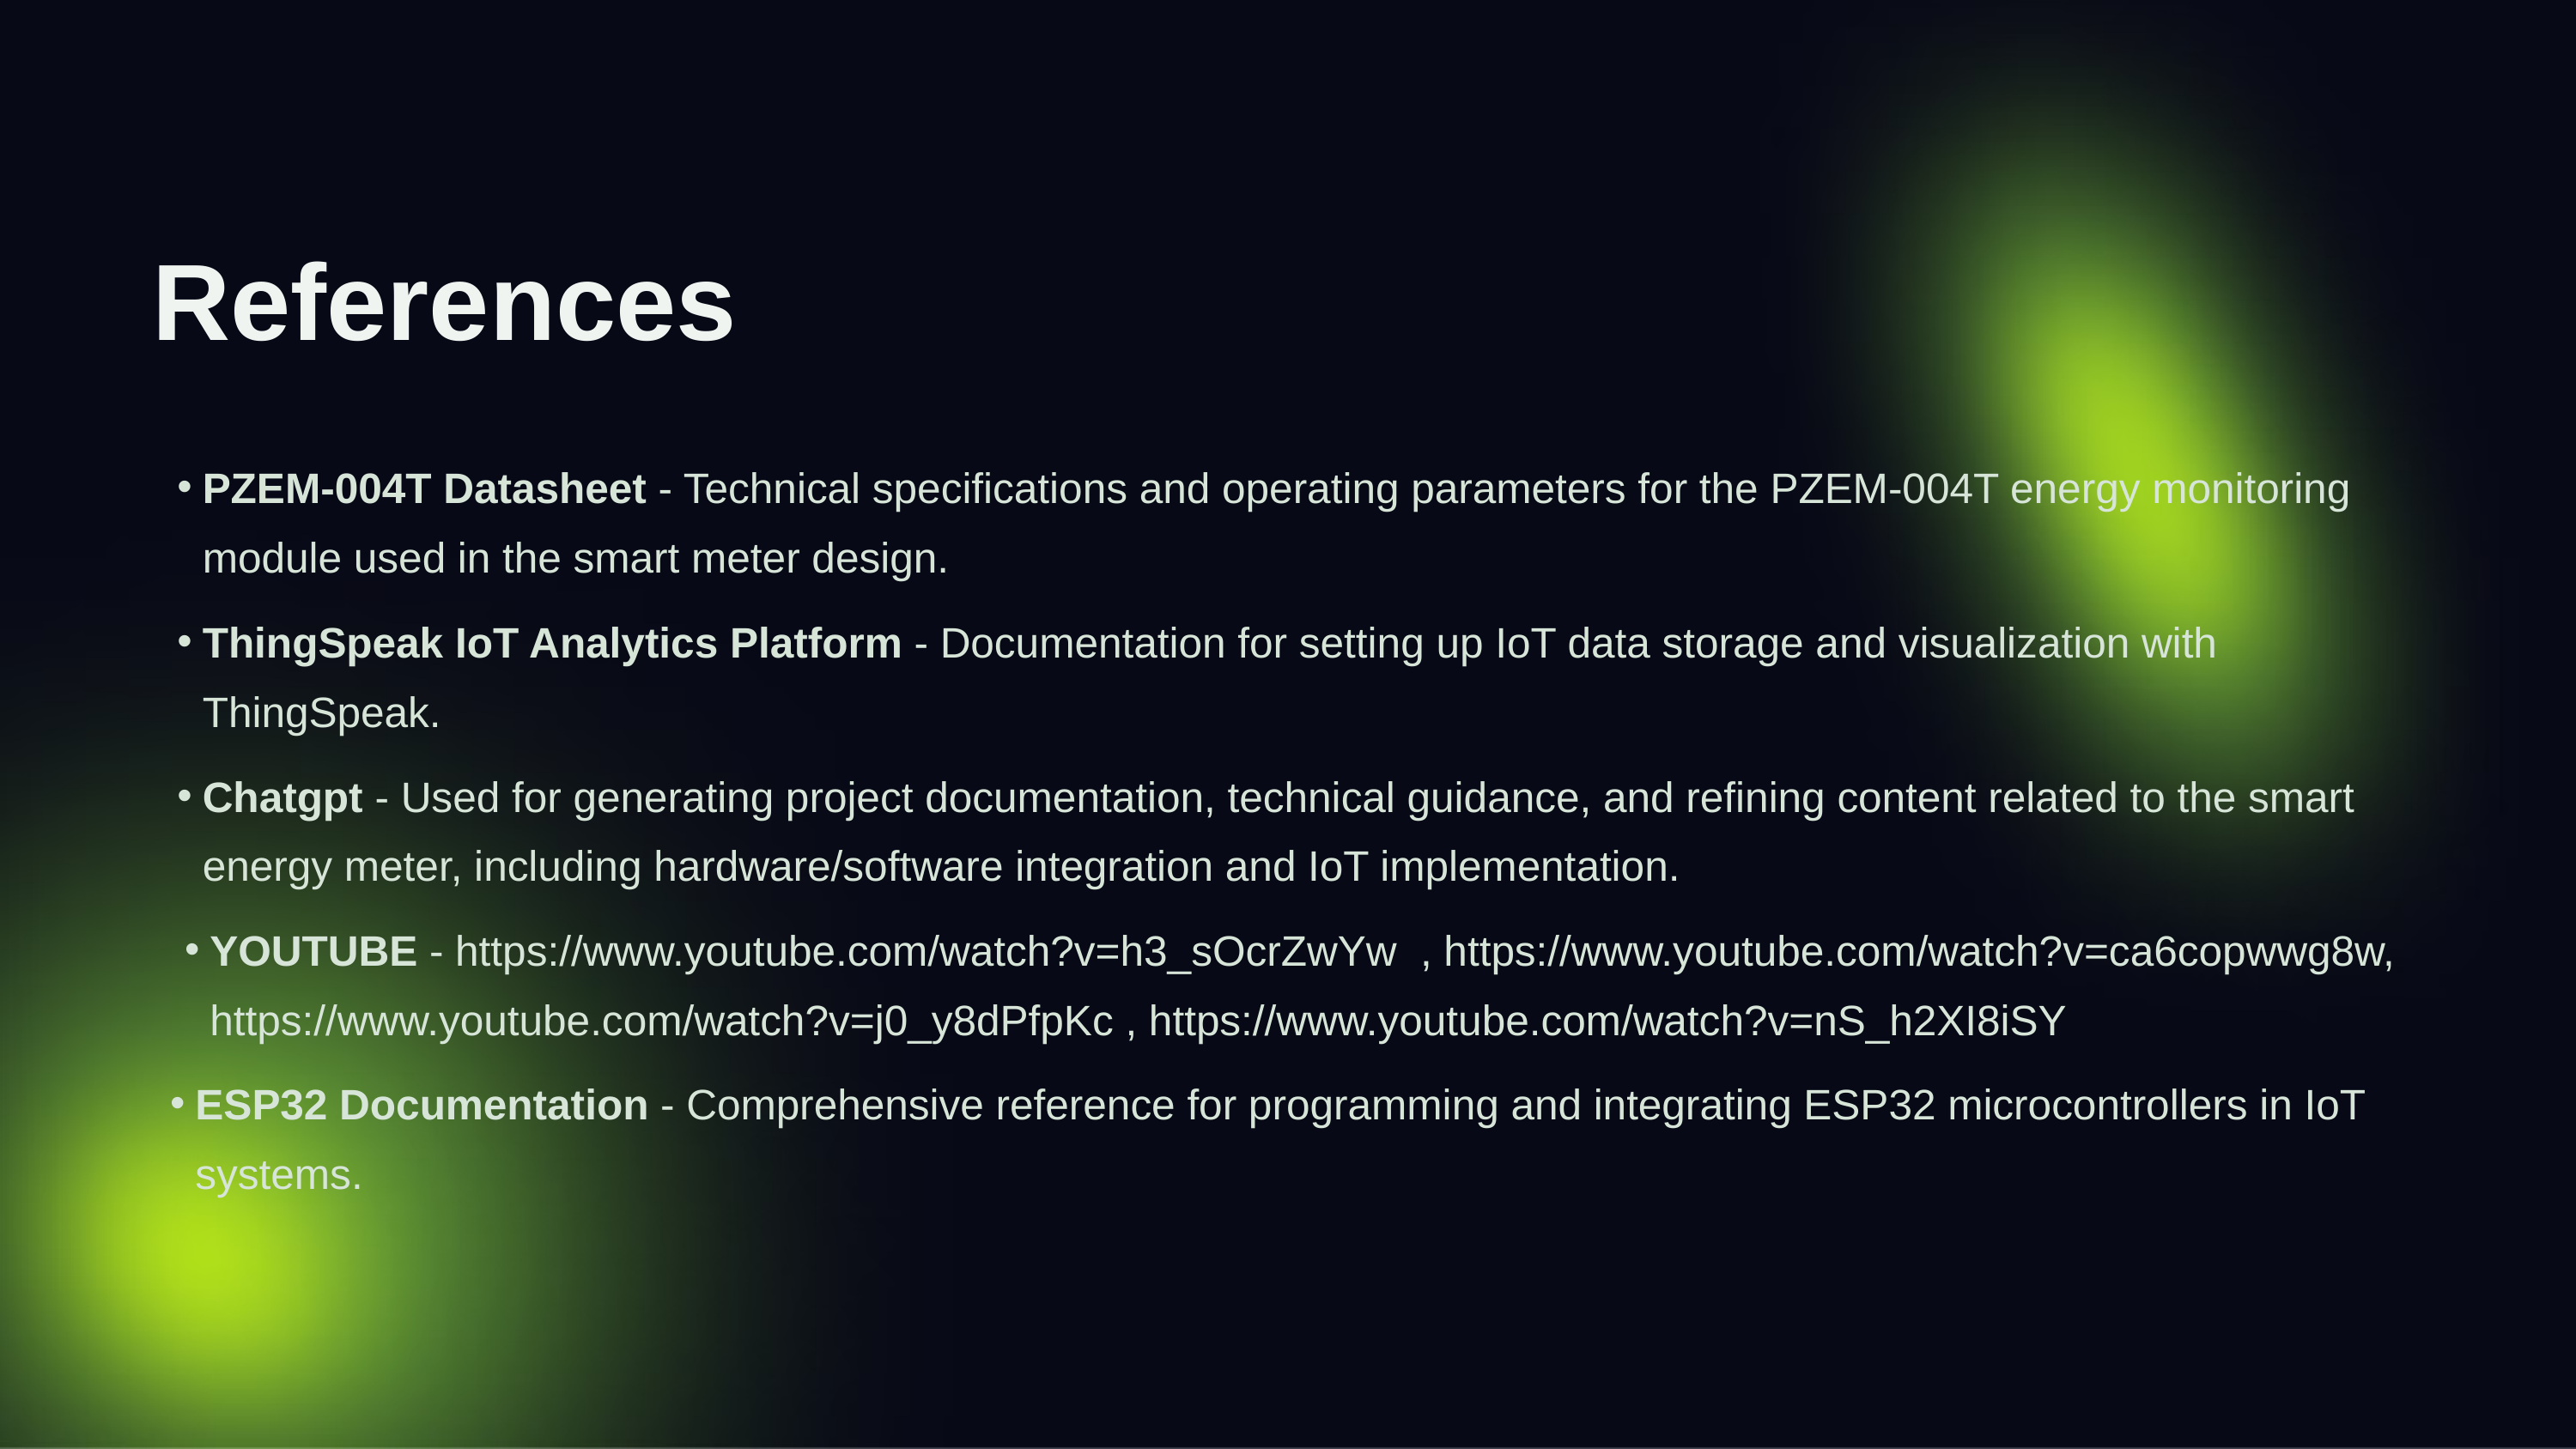

References
PZEM-004T Datasheet - Technical specifications and operating parameters for the PZEM-004T energy monitoring module used in the smart meter design.
ThingSpeak IoT Analytics Platform - Documentation for setting up IoT data storage and visualization with ThingSpeak.
Chatgpt - Used for generating project documentation, technical guidance, and refining content related to the smart energy meter, including hardware/software integration and IoT implementation.
YOUTUBE - https://www.youtube.com/watch?v=h3_sOcrZwYw  , https://www.youtube.com/watch?v=ca6copwwg8w, https://www.youtube.com/watch?v=j0_y8dPfpKc , https://www.youtube.com/watch?v=nS_h2XI8iSY
ESP32 Documentation - Comprehensive reference for programming and integrating ESP32 microcontrollers in IoT systems.